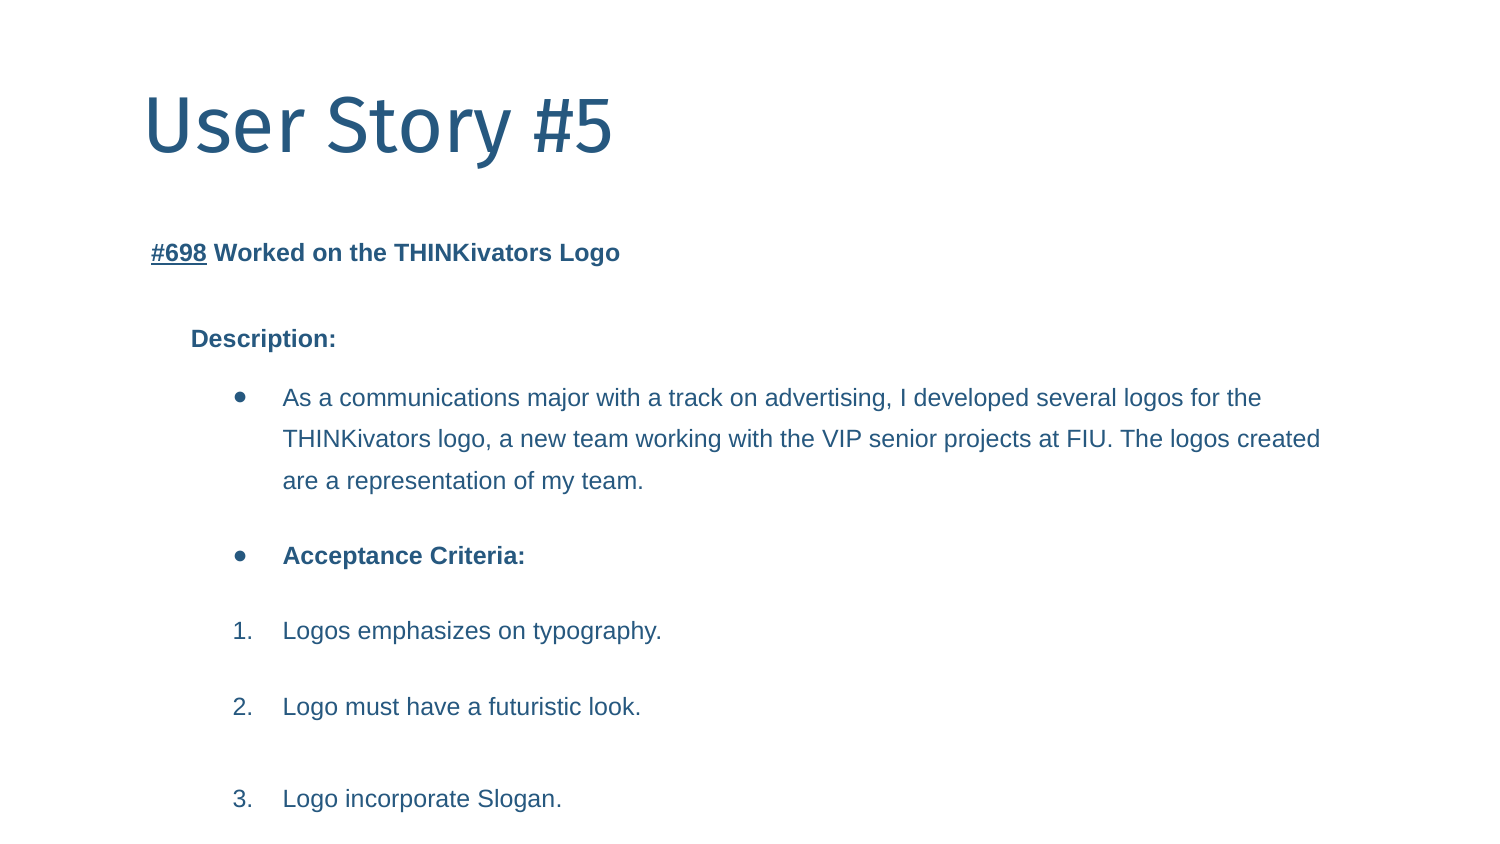

# User Story #5
#698 Worked on the THINKivators Logo

Description:
As a communications major with a track on advertising, I developed several logos for the THINKivators logo, a new team working with the VIP senior projects at FIU. The logos created are a representation of my team.
Acceptance Criteria:
Logos emphasizes on typography.
Logo must have a futuristic look.
Logo incorporate Slogan.
Logo has good work placement.